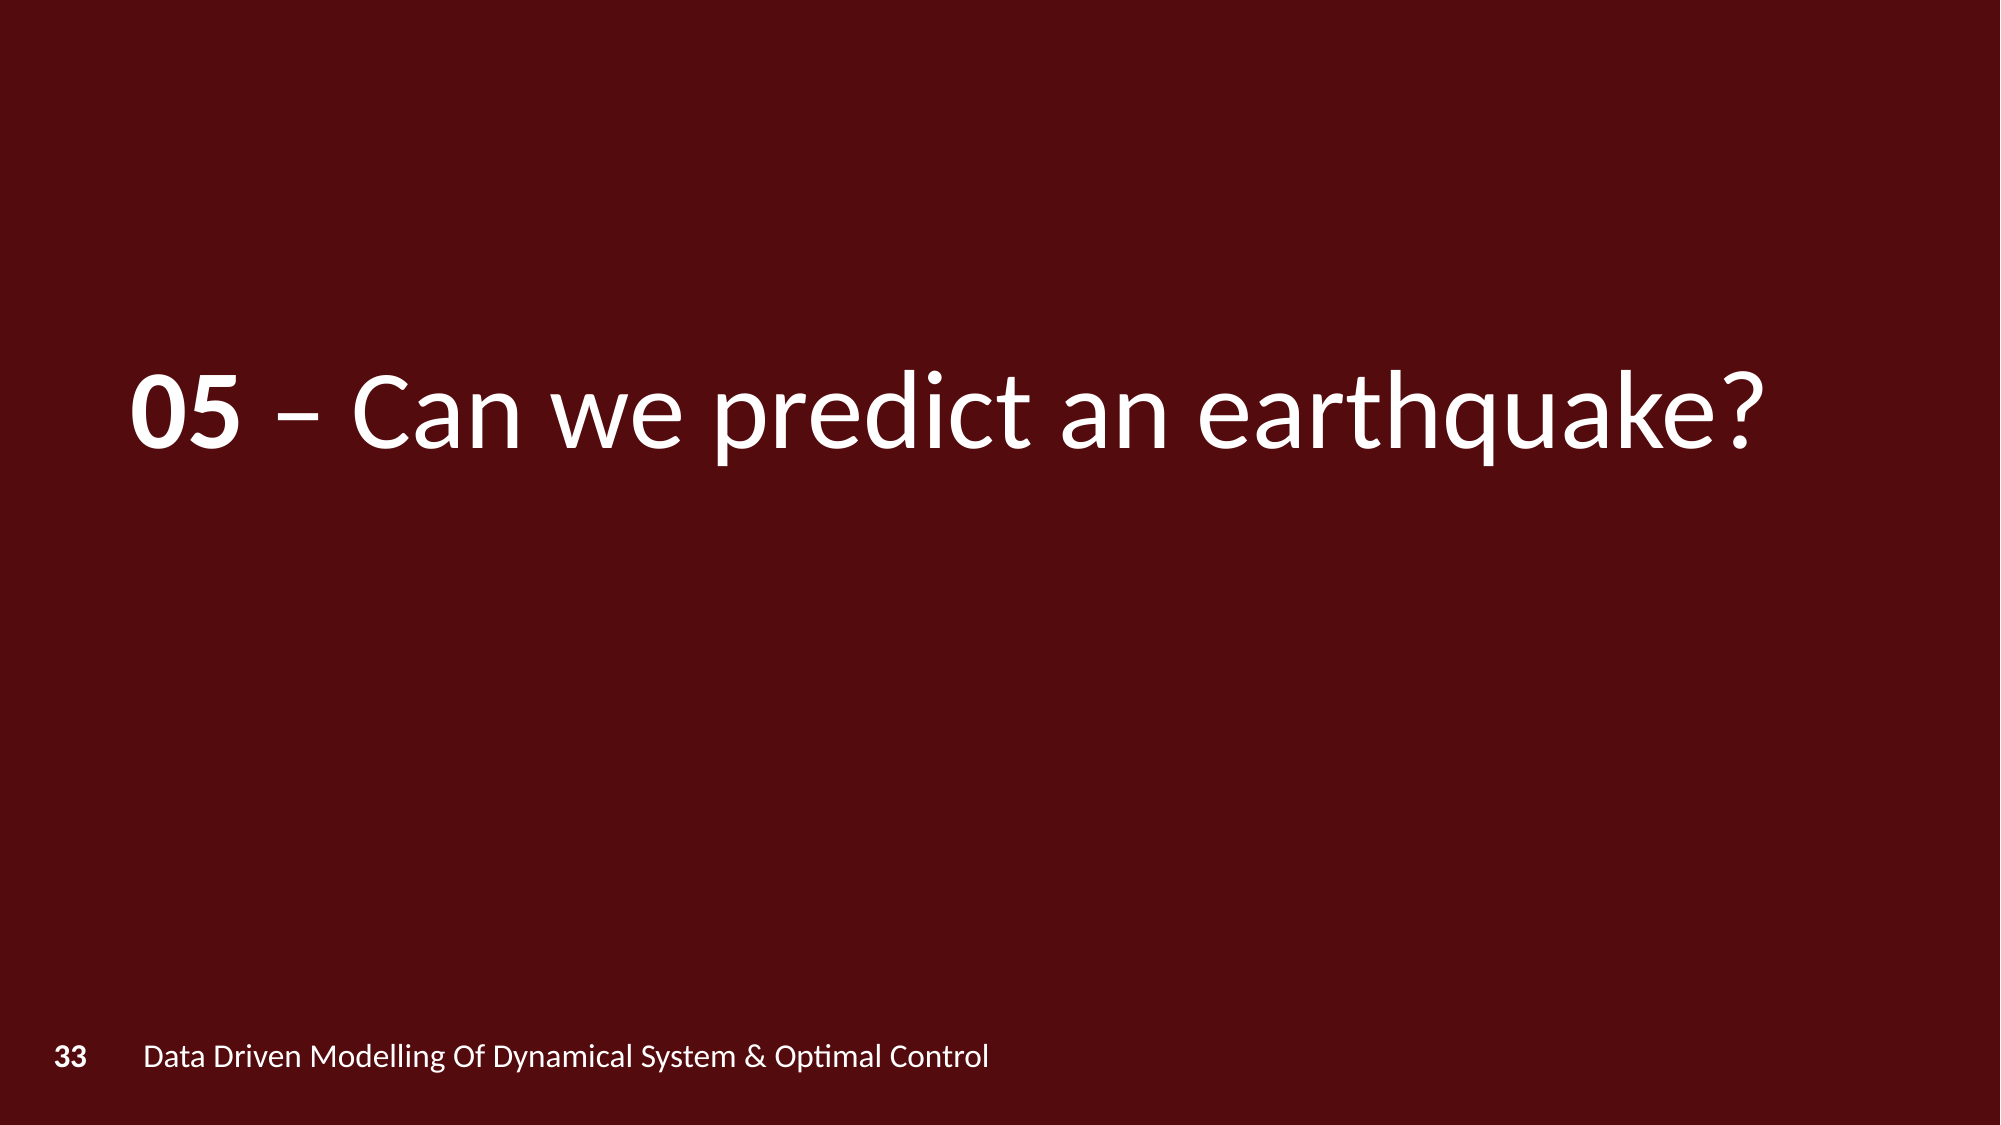

05 – Can we predict an earthquake?